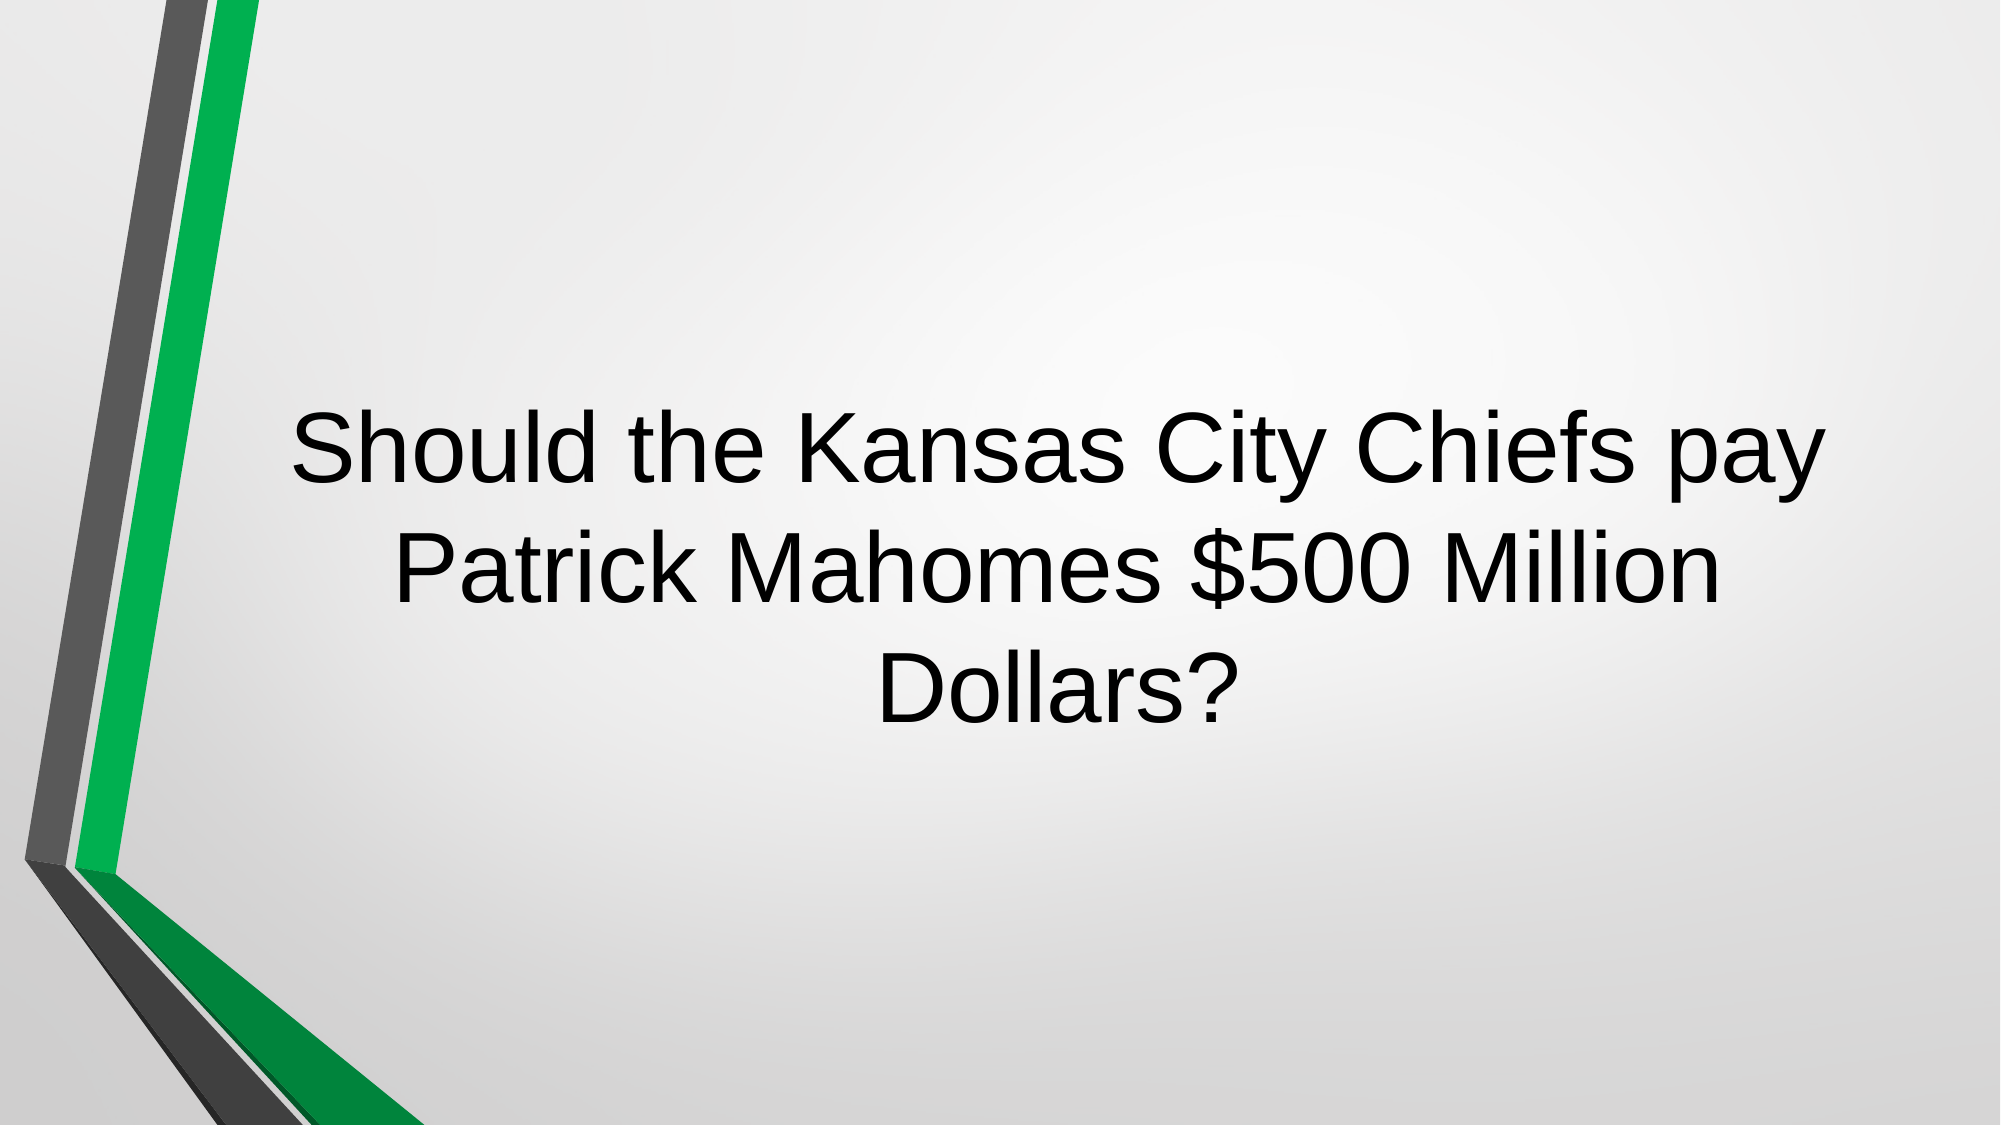

Should the Kansas City Chiefs pay Patrick Mahomes $500 Million Dollars?